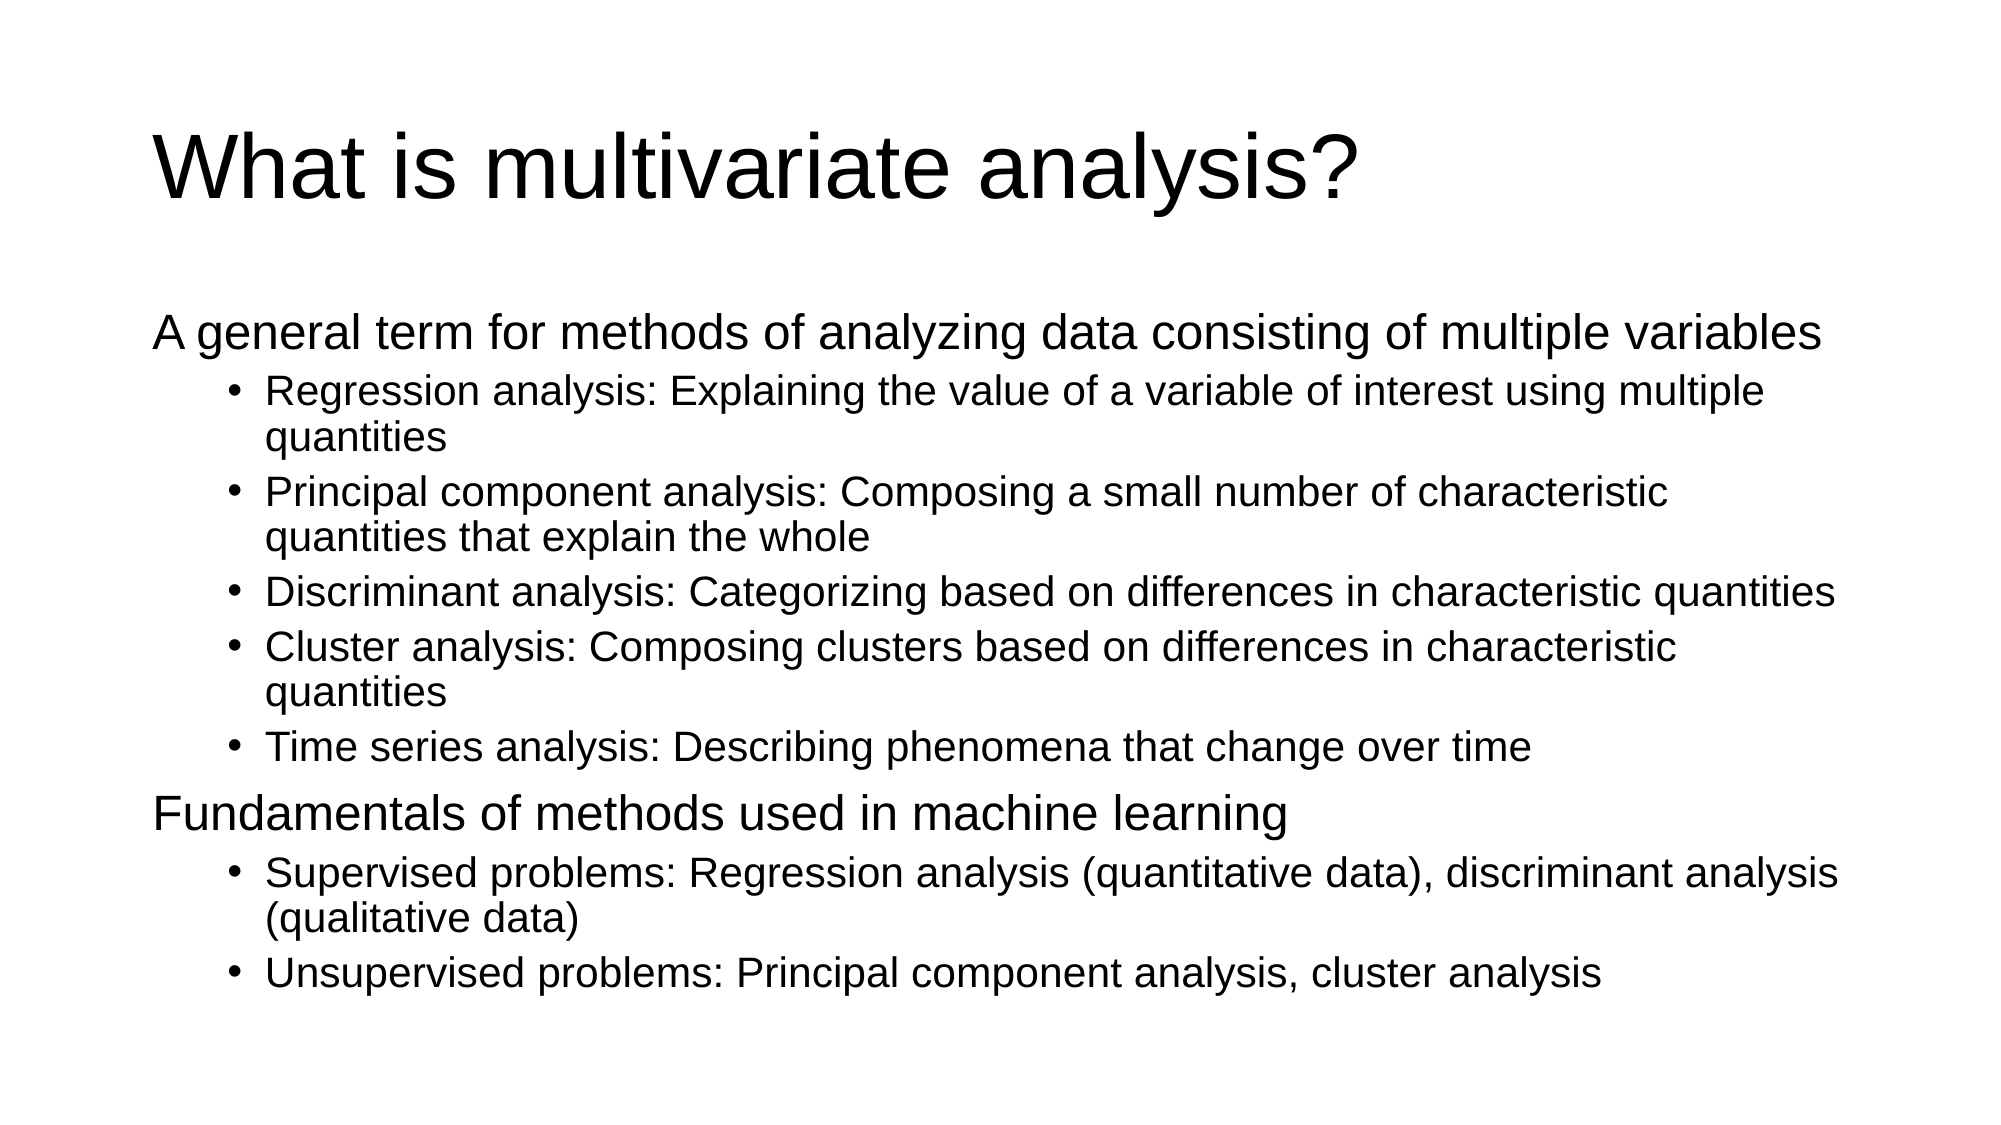

# What is multivariate analysis?
A general term for methods of analyzing data consisting of multiple variables
Regression analysis: Explaining the value of a variable of interest using multiple quantities
Principal component analysis: Composing a small number of characteristic quantities that explain the whole
Discriminant analysis: Categorizing based on differences in characteristic quantities
Cluster analysis: Composing clusters based on differences in characteristic quantities
Time series analysis: Describing phenomena that change over time
Fundamentals of methods used in machine learning
Supervised problems: Regression analysis (quantitative data), discriminant analysis (qualitative data)
Unsupervised problems: Principal component analysis, cluster analysis